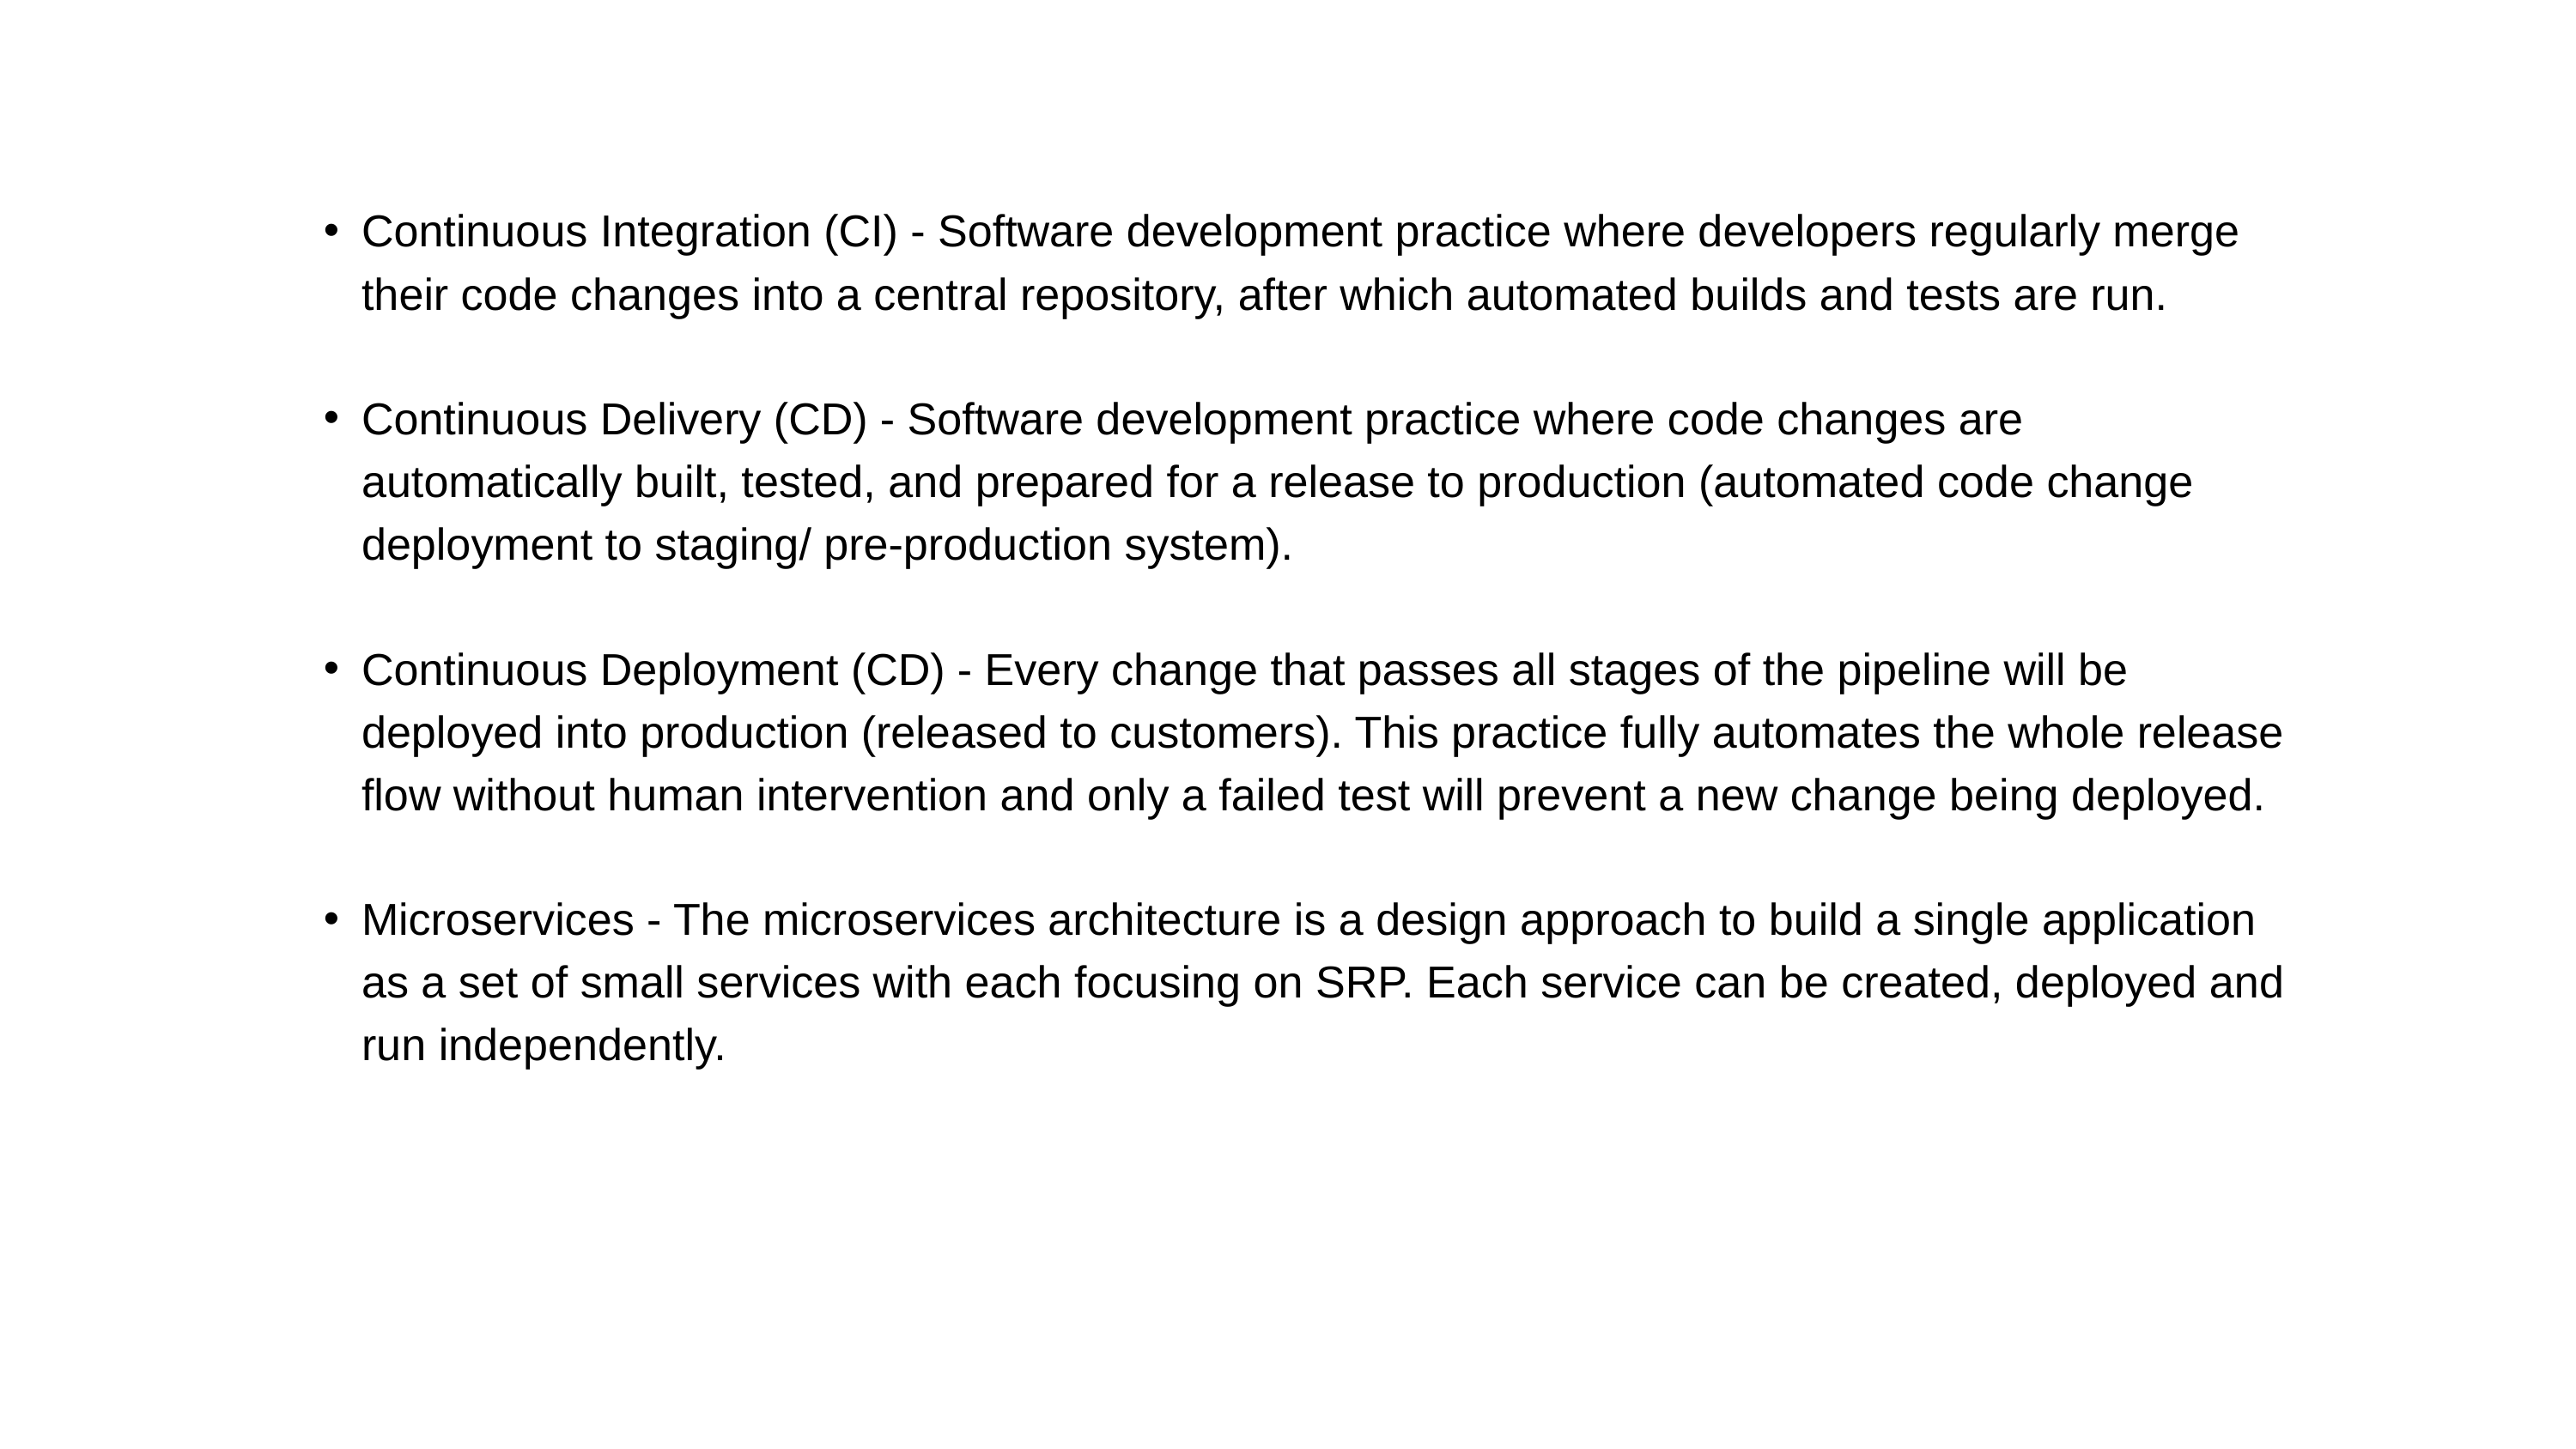

Continuous Integration (CI) - Software development practice where developers regularly merge their code changes into a central repository, after which automated builds and tests are run.

Continuous Delivery (CD) - Software development practice where code changes are automatically built, tested, and prepared for a release to production (automated code change deployment to staging/ pre-production system).

Continuous Deployment (CD) - Every change that passes all stages of the pipeline will be deployed into production (released to customers). This practice fully automates the whole release flow without human intervention and only a failed test will prevent a new change being deployed.

Microservices - The microservices architecture is a design approach to build a single application as a set of small services with each focusing on SRP. Each service can be created, deployed and run independently.